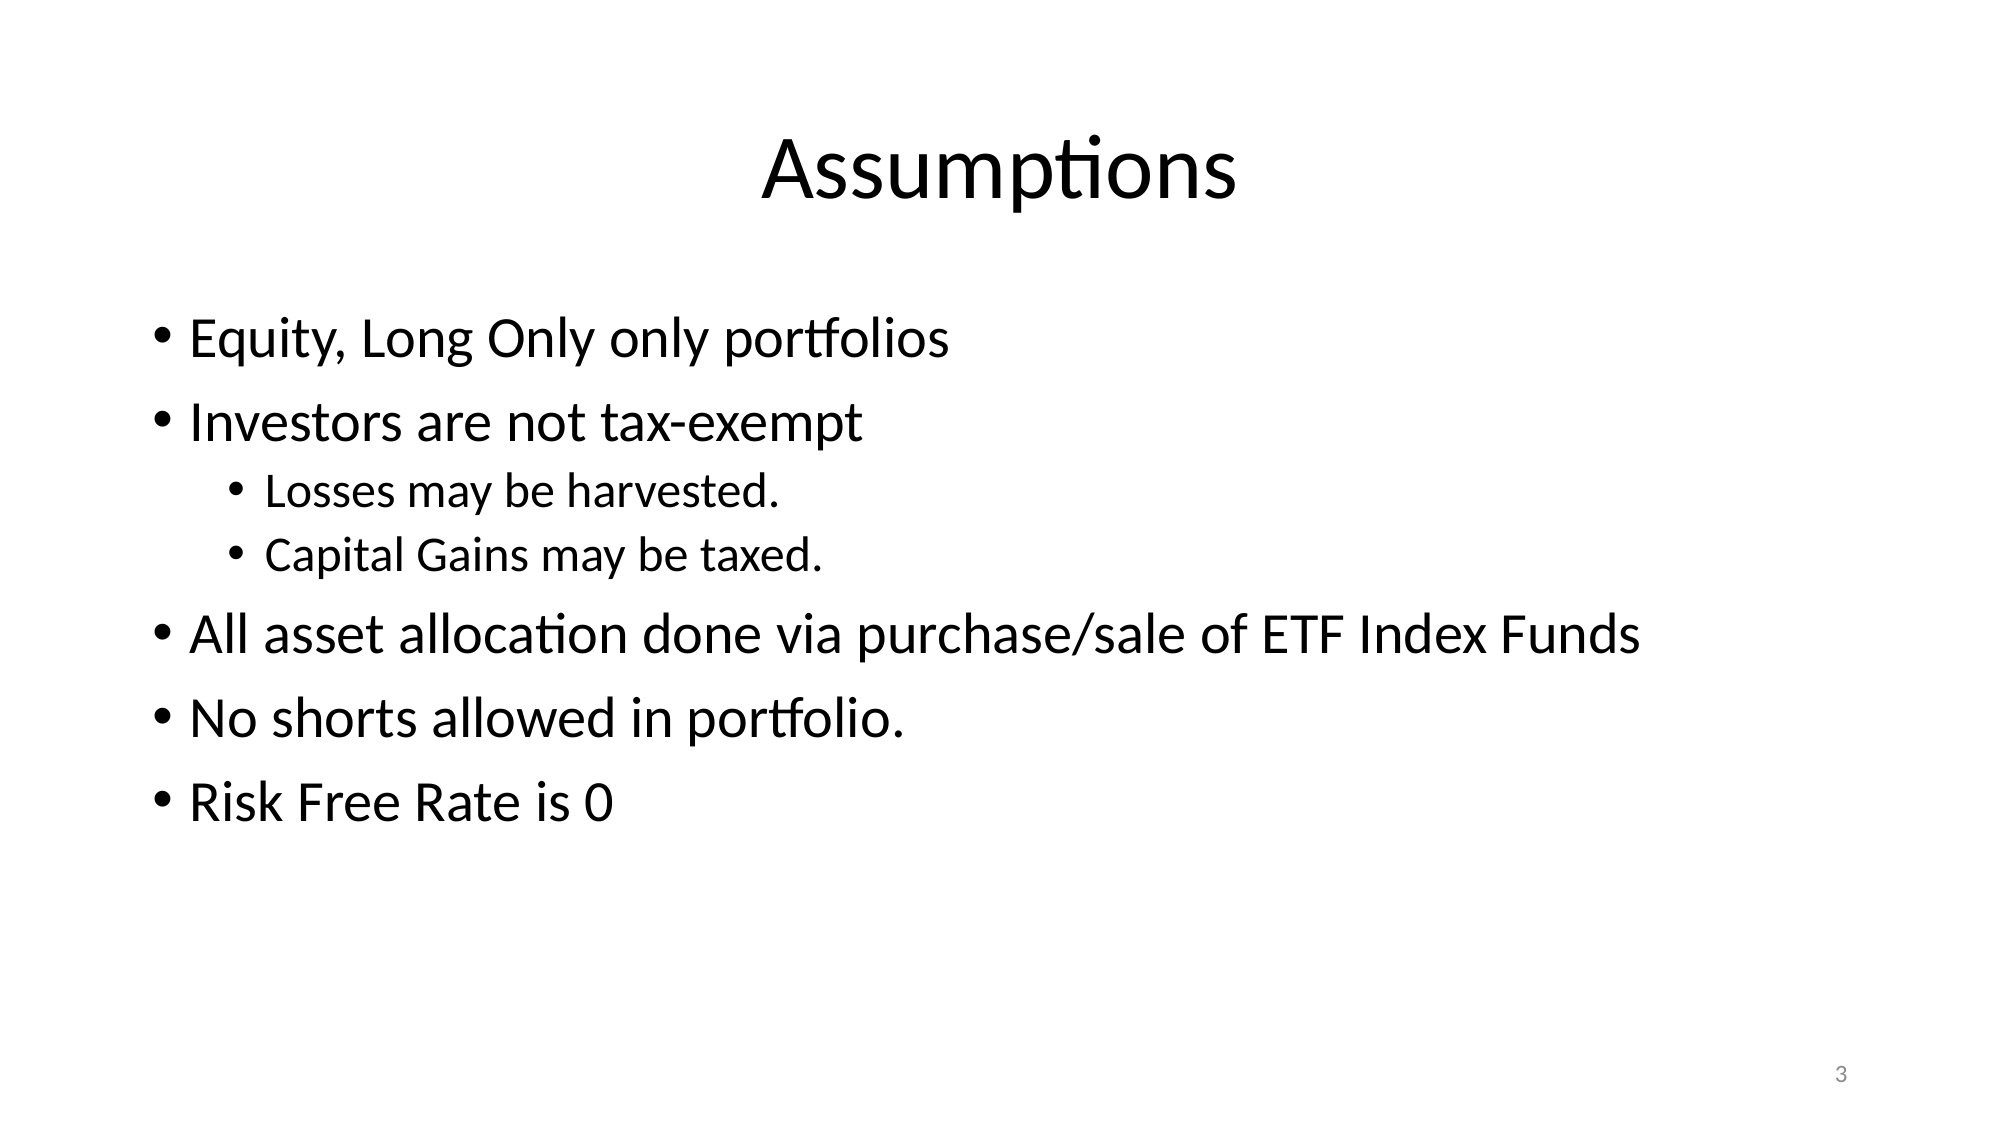

# Assumptions
Equity, Long Only only portfolios
Investors are not tax-exempt
Losses may be harvested.
Capital Gains may be taxed.
All asset allocation done via purchase/sale of ETF Index Funds
No shorts allowed in portfolio.
Risk Free Rate is 0

3